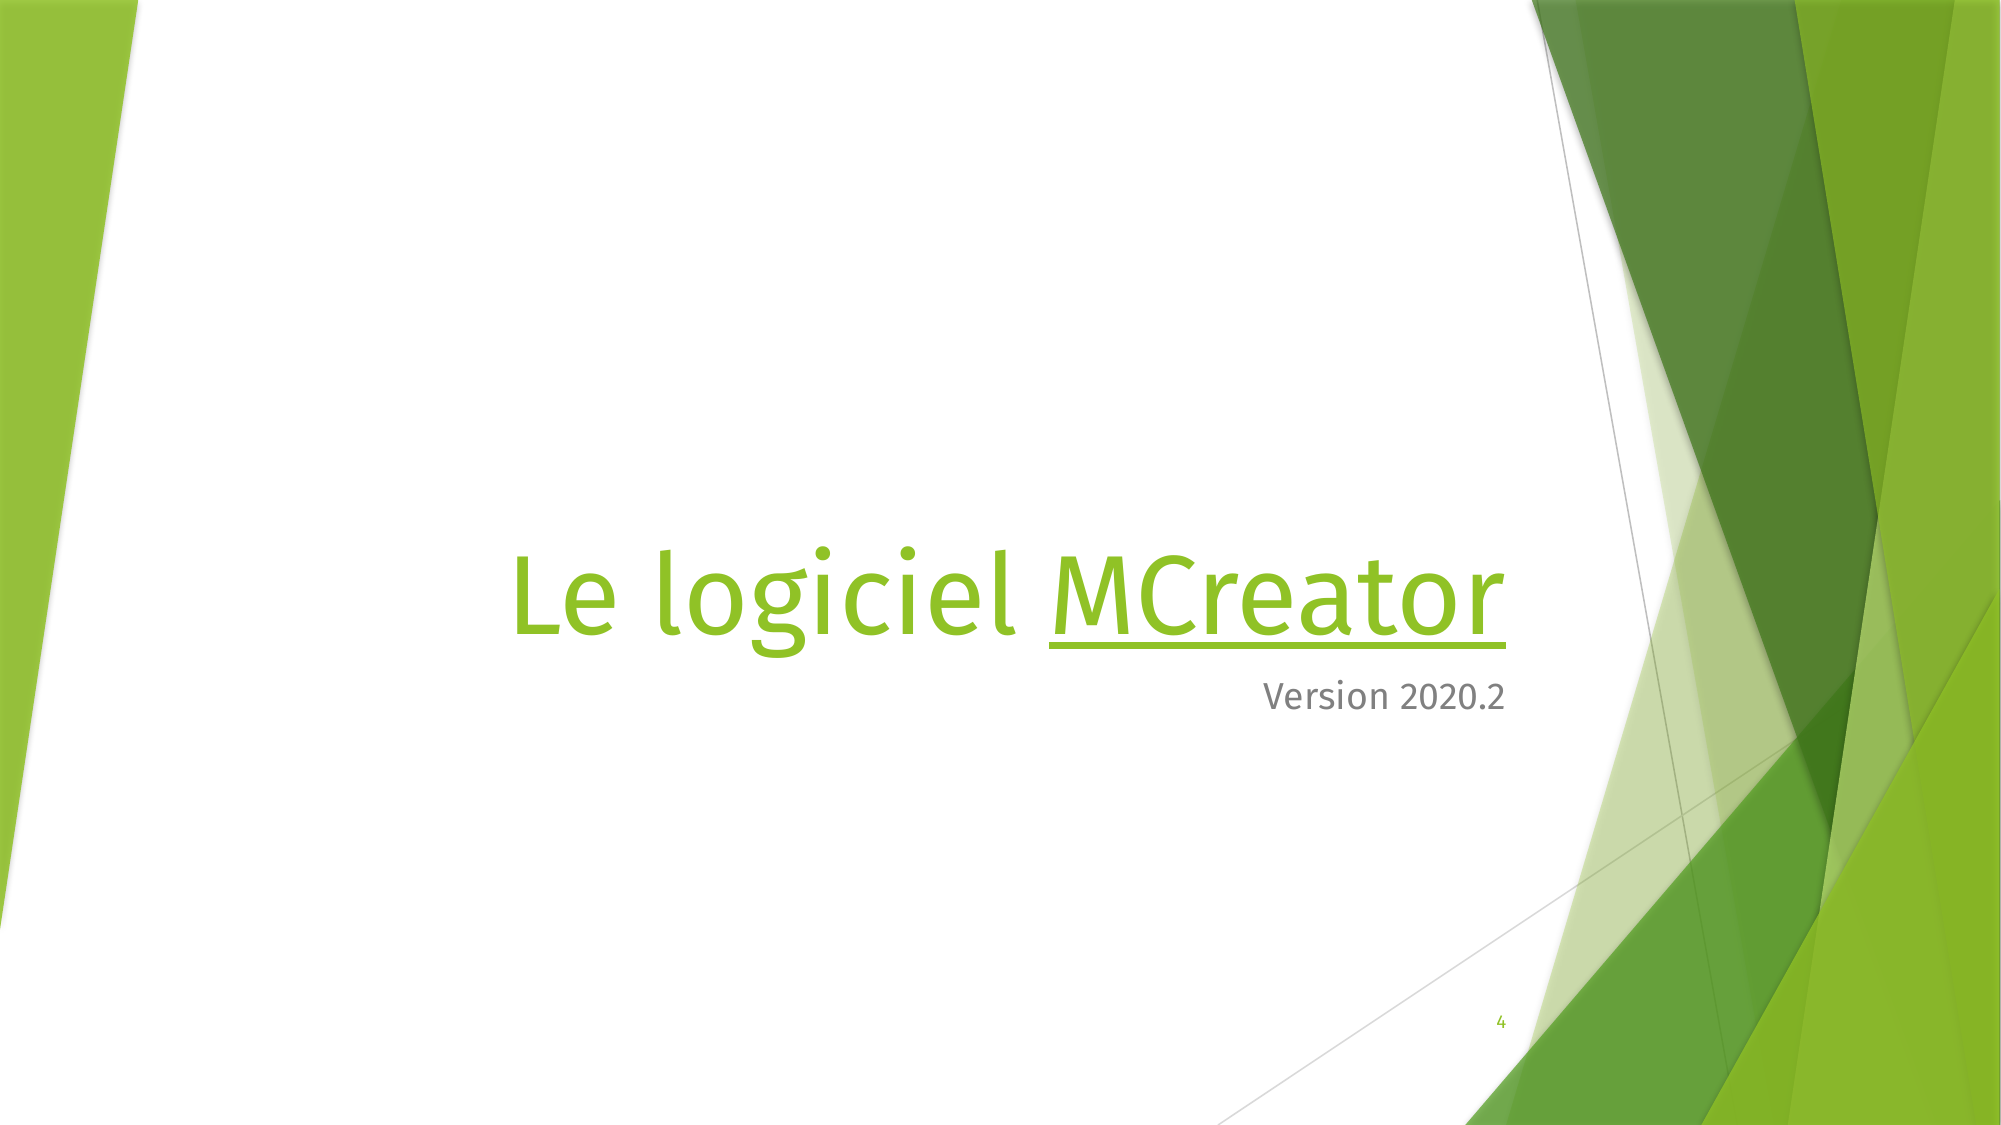

# Le logiciel MCreator
Version 2020.2
4